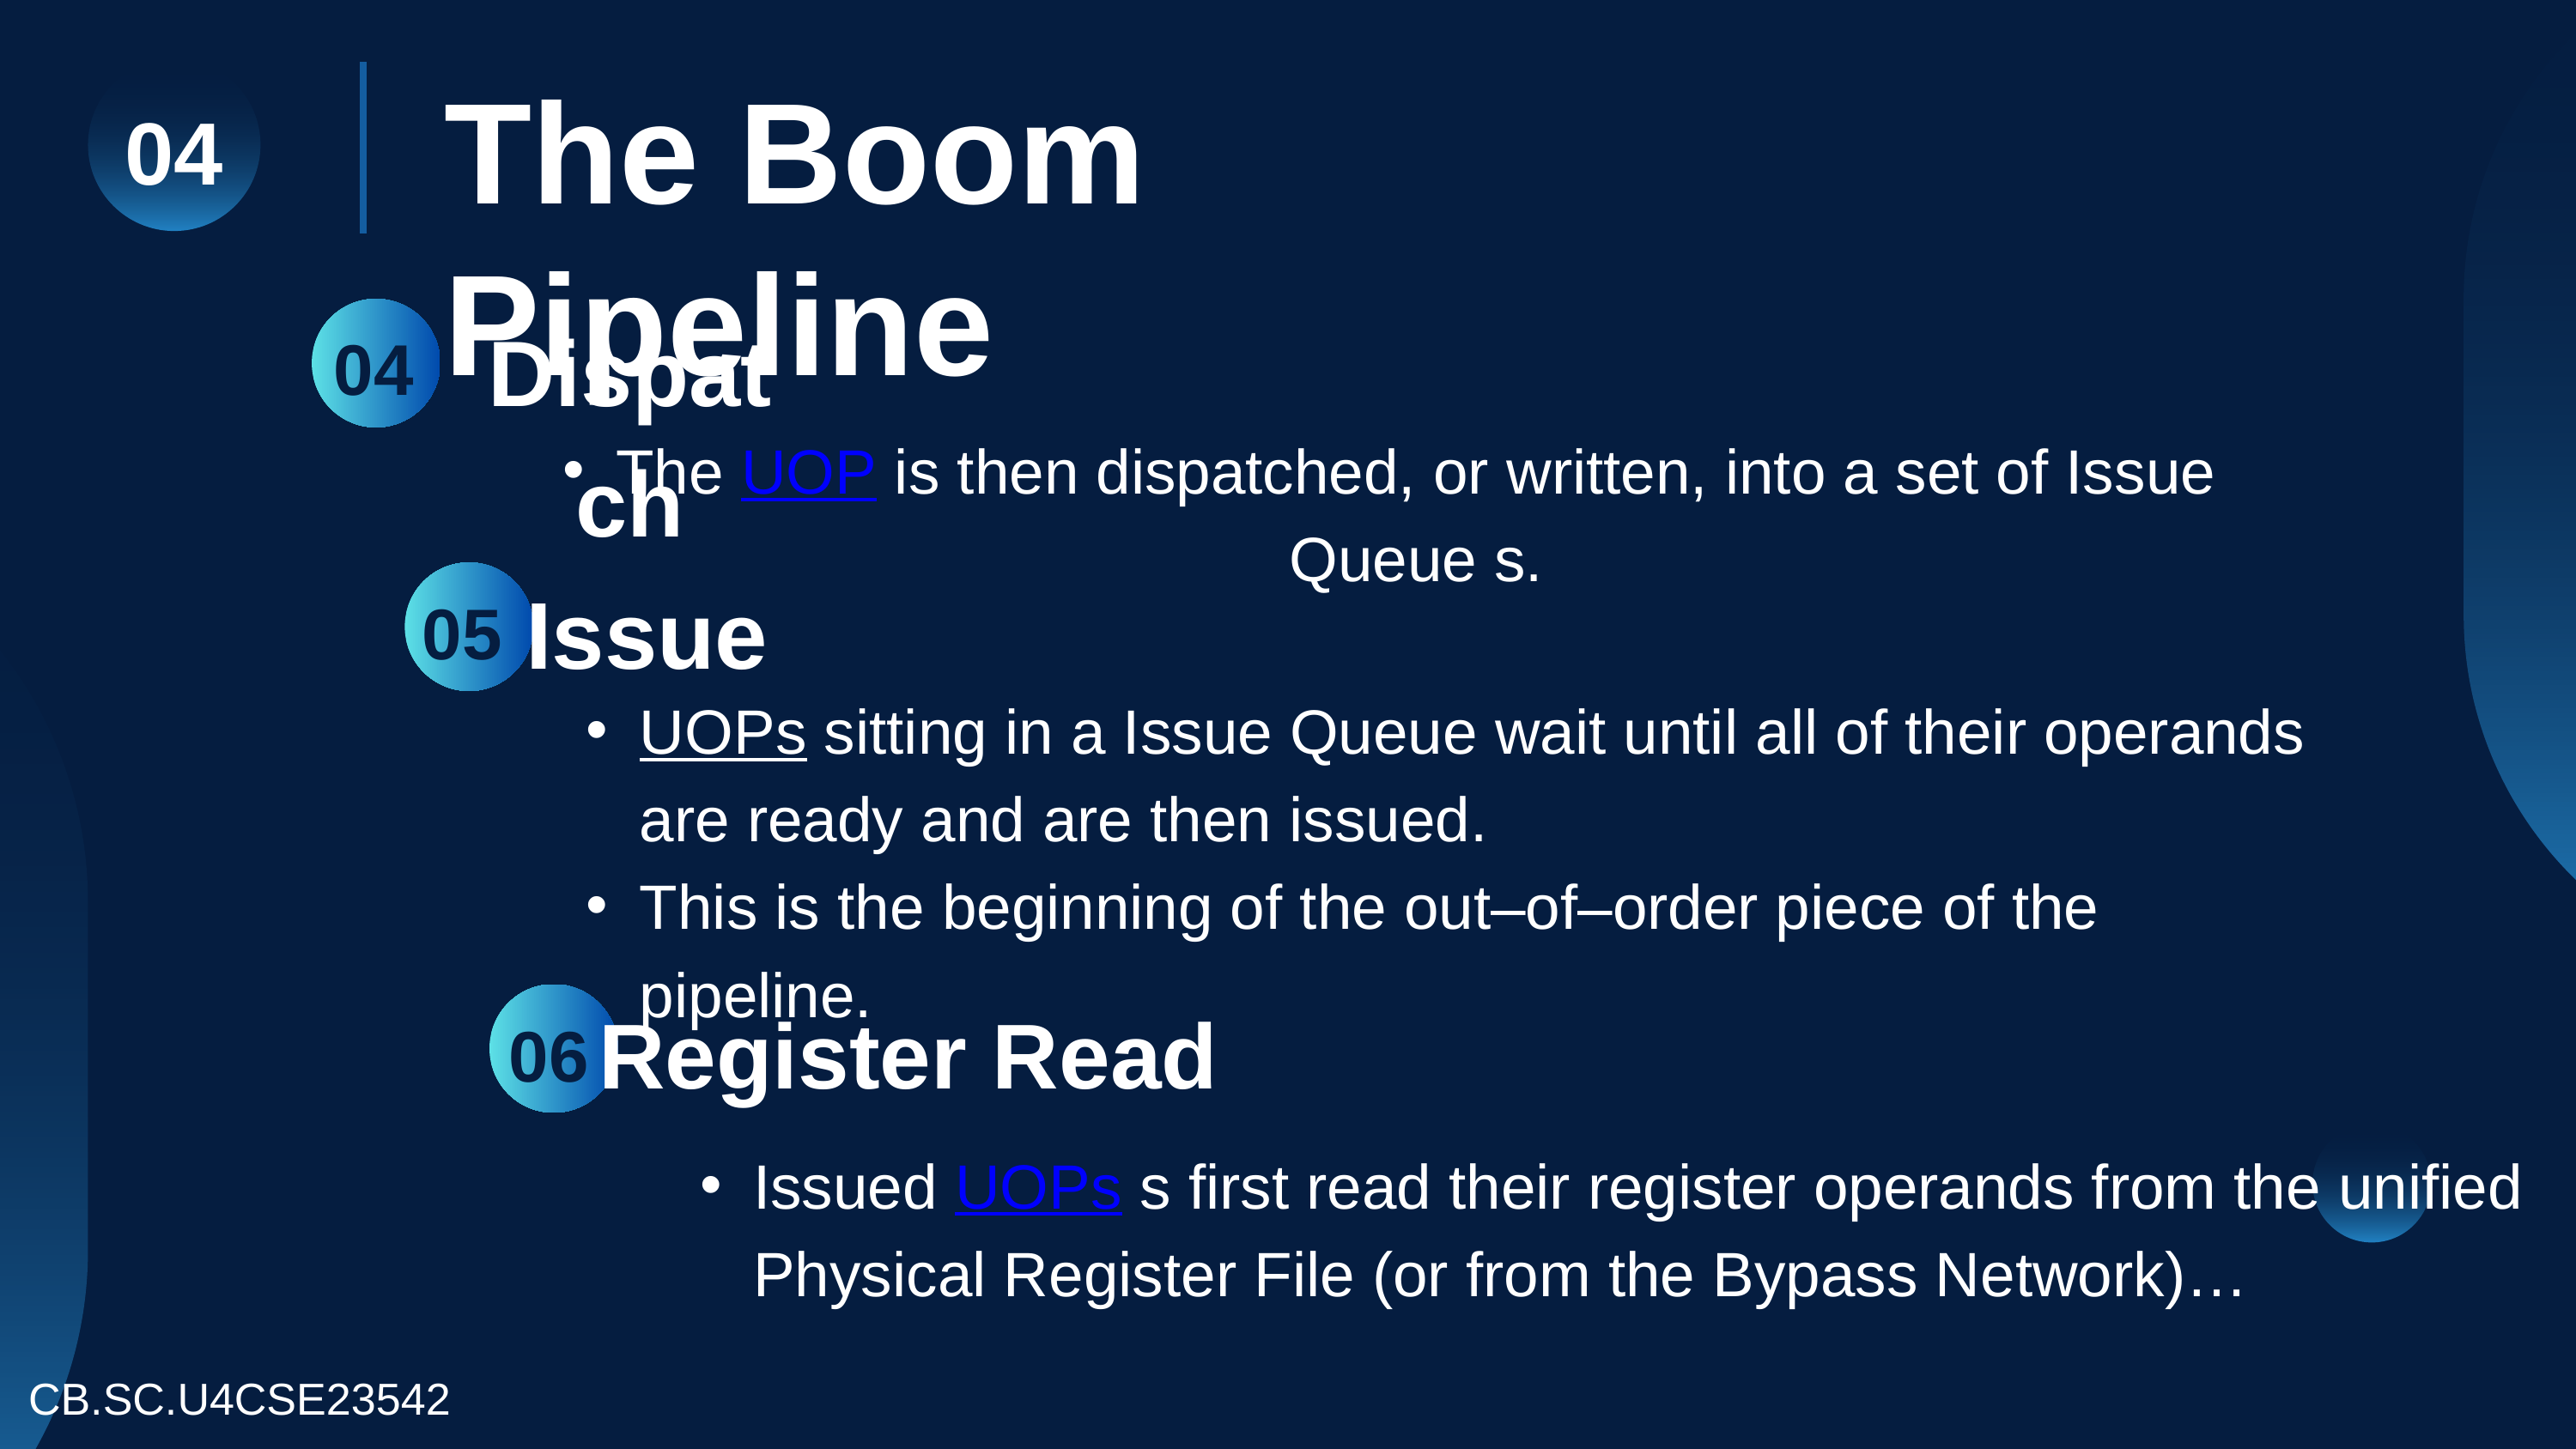

The Boom Pipeline

04

Dispatch

04
The UOP is then dispatched, or written, into a set of Issue Queue s.

Issue

05
UOPs sitting in a Issue Queue wait until all of their operands are ready and are then issued.
This is the beginning of the out–of–order piece of the pipeline.
Register Read

06

Issued UOPs s first read their register operands from the unified Physical Register File (or from the Bypass Network)…
CB.SC.U4CSE23542